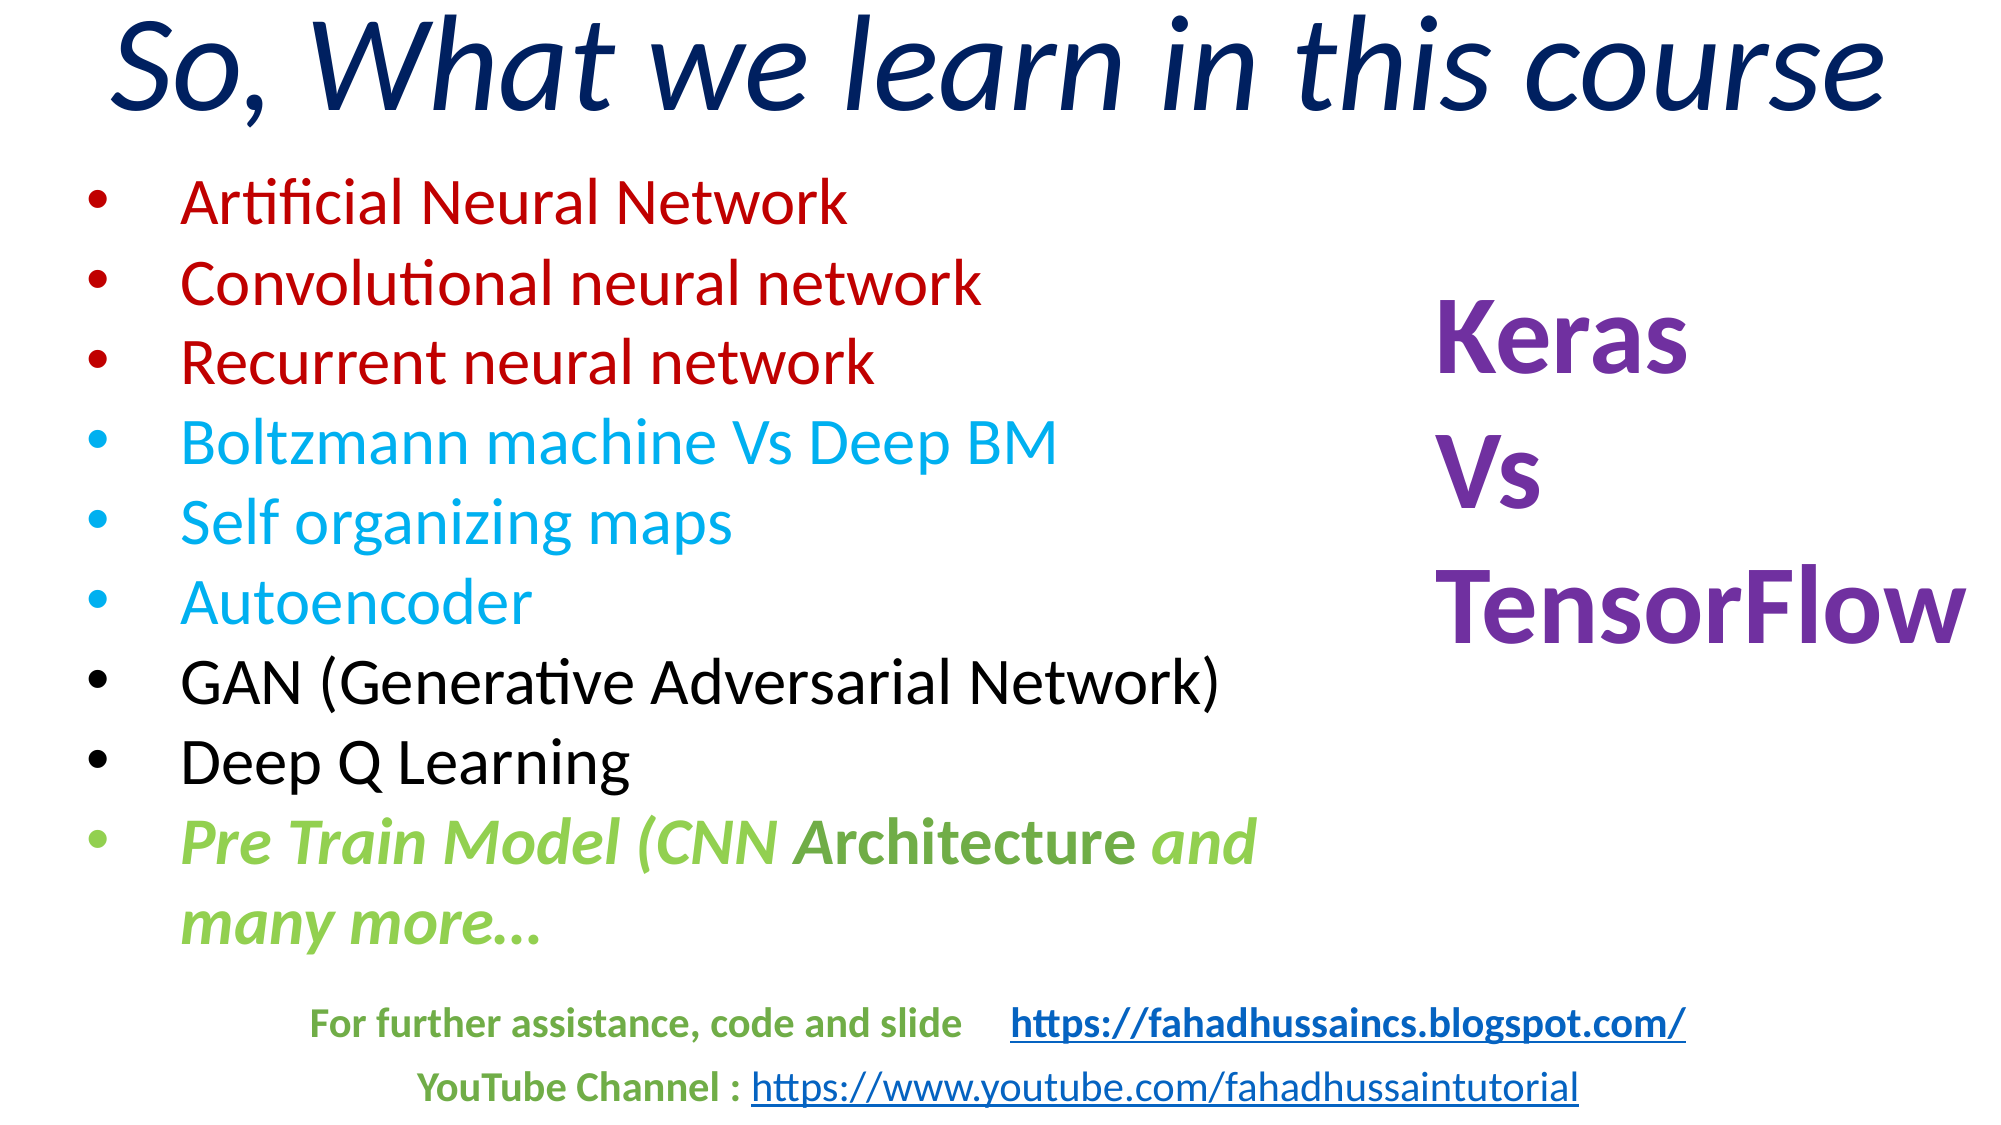

# So, What we learn in this course
Artificial Neural Network
Convolutional neural network
Recurrent neural network
Boltzmann machine Vs Deep BM
Self organizing maps
Autoencoder
GAN (Generative Adversarial Network)
Deep Q Learning
Pre Train Model (CNN Architecture and many more…
Keras
Vs
TensorFlow
For further assistance, code and slide     https://fahadhussaincs.blogspot.com/
YouTube Channel : https://www.youtube.com/fahadhussaintutorial